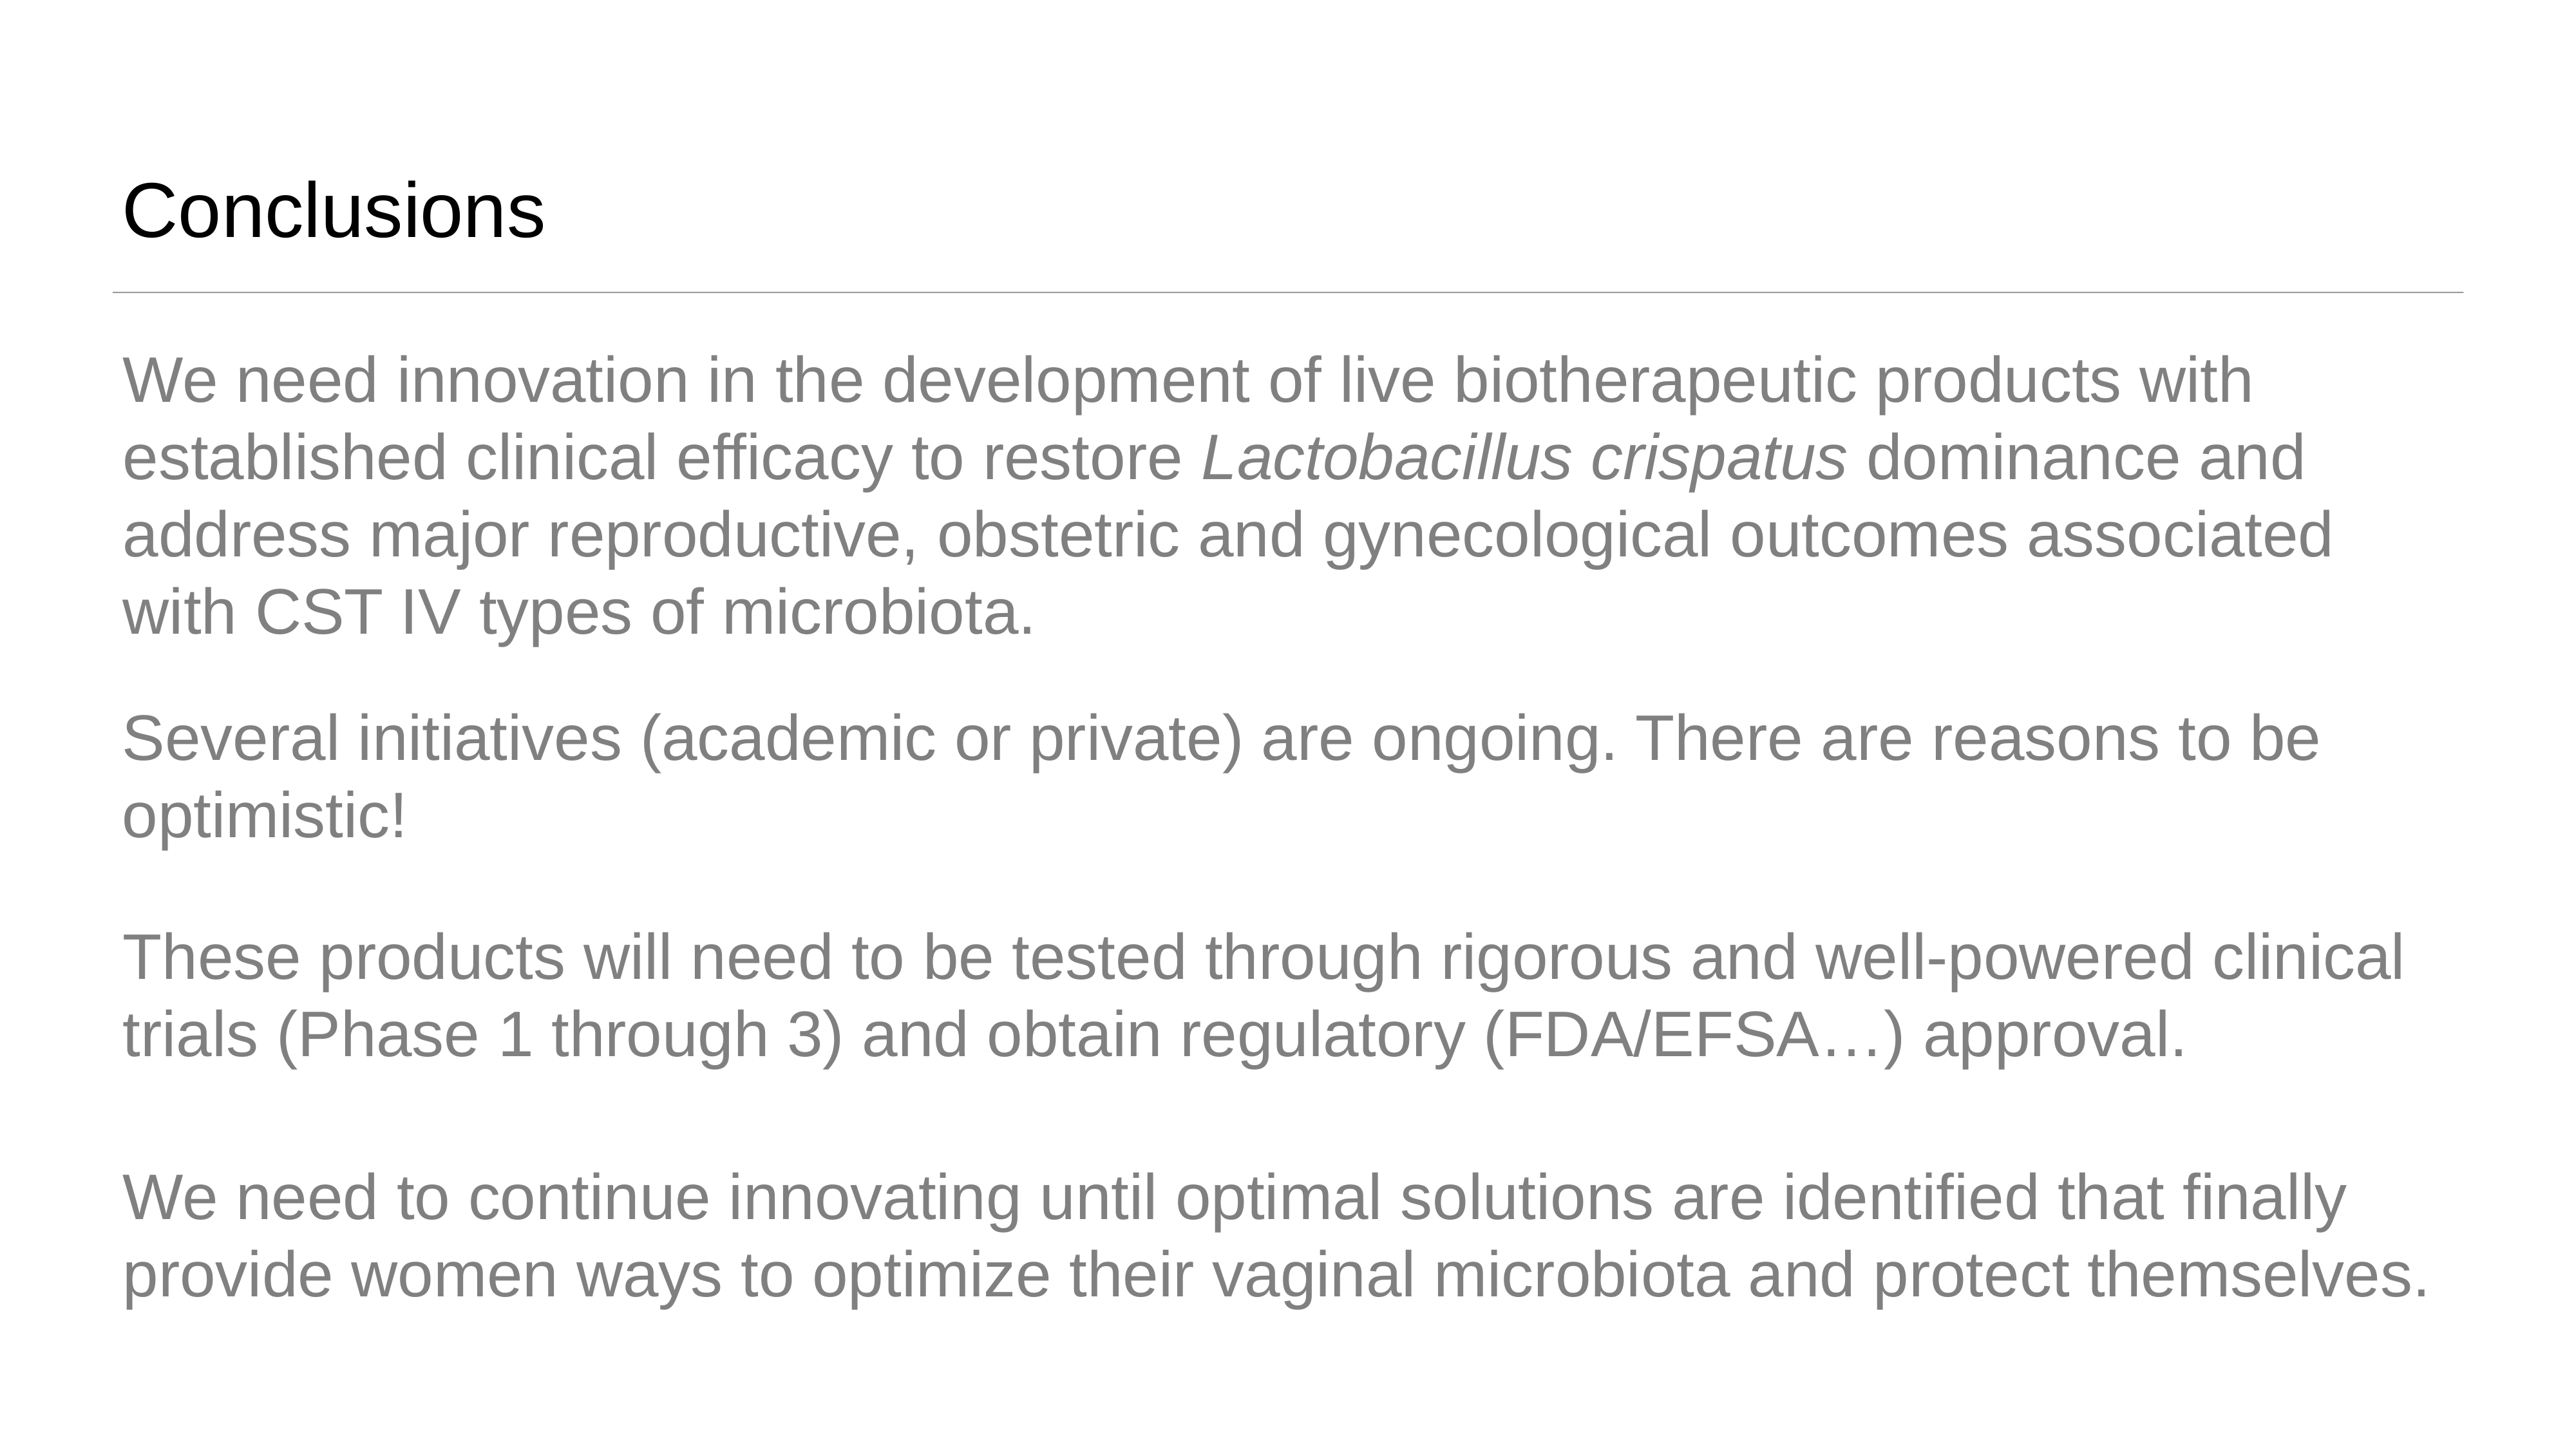

Conclusions
We need innovation in the development of live biotherapeutic products with established clinical efficacy to restore Lactobacillus crispatus dominance and address major reproductive, obstetric and gynecological outcomes associated with CST IV types of microbiota.
Several initiatives (academic or private) are ongoing. There are reasons to be optimistic!
These products will need to be tested through rigorous and well-powered clinical trials (Phase 1 through 3) and obtain regulatory (FDA/EFSA…) approval.
We need to continue innovating until optimal solutions are identified that finally provide women ways to optimize their vaginal microbiota and protect themselves.